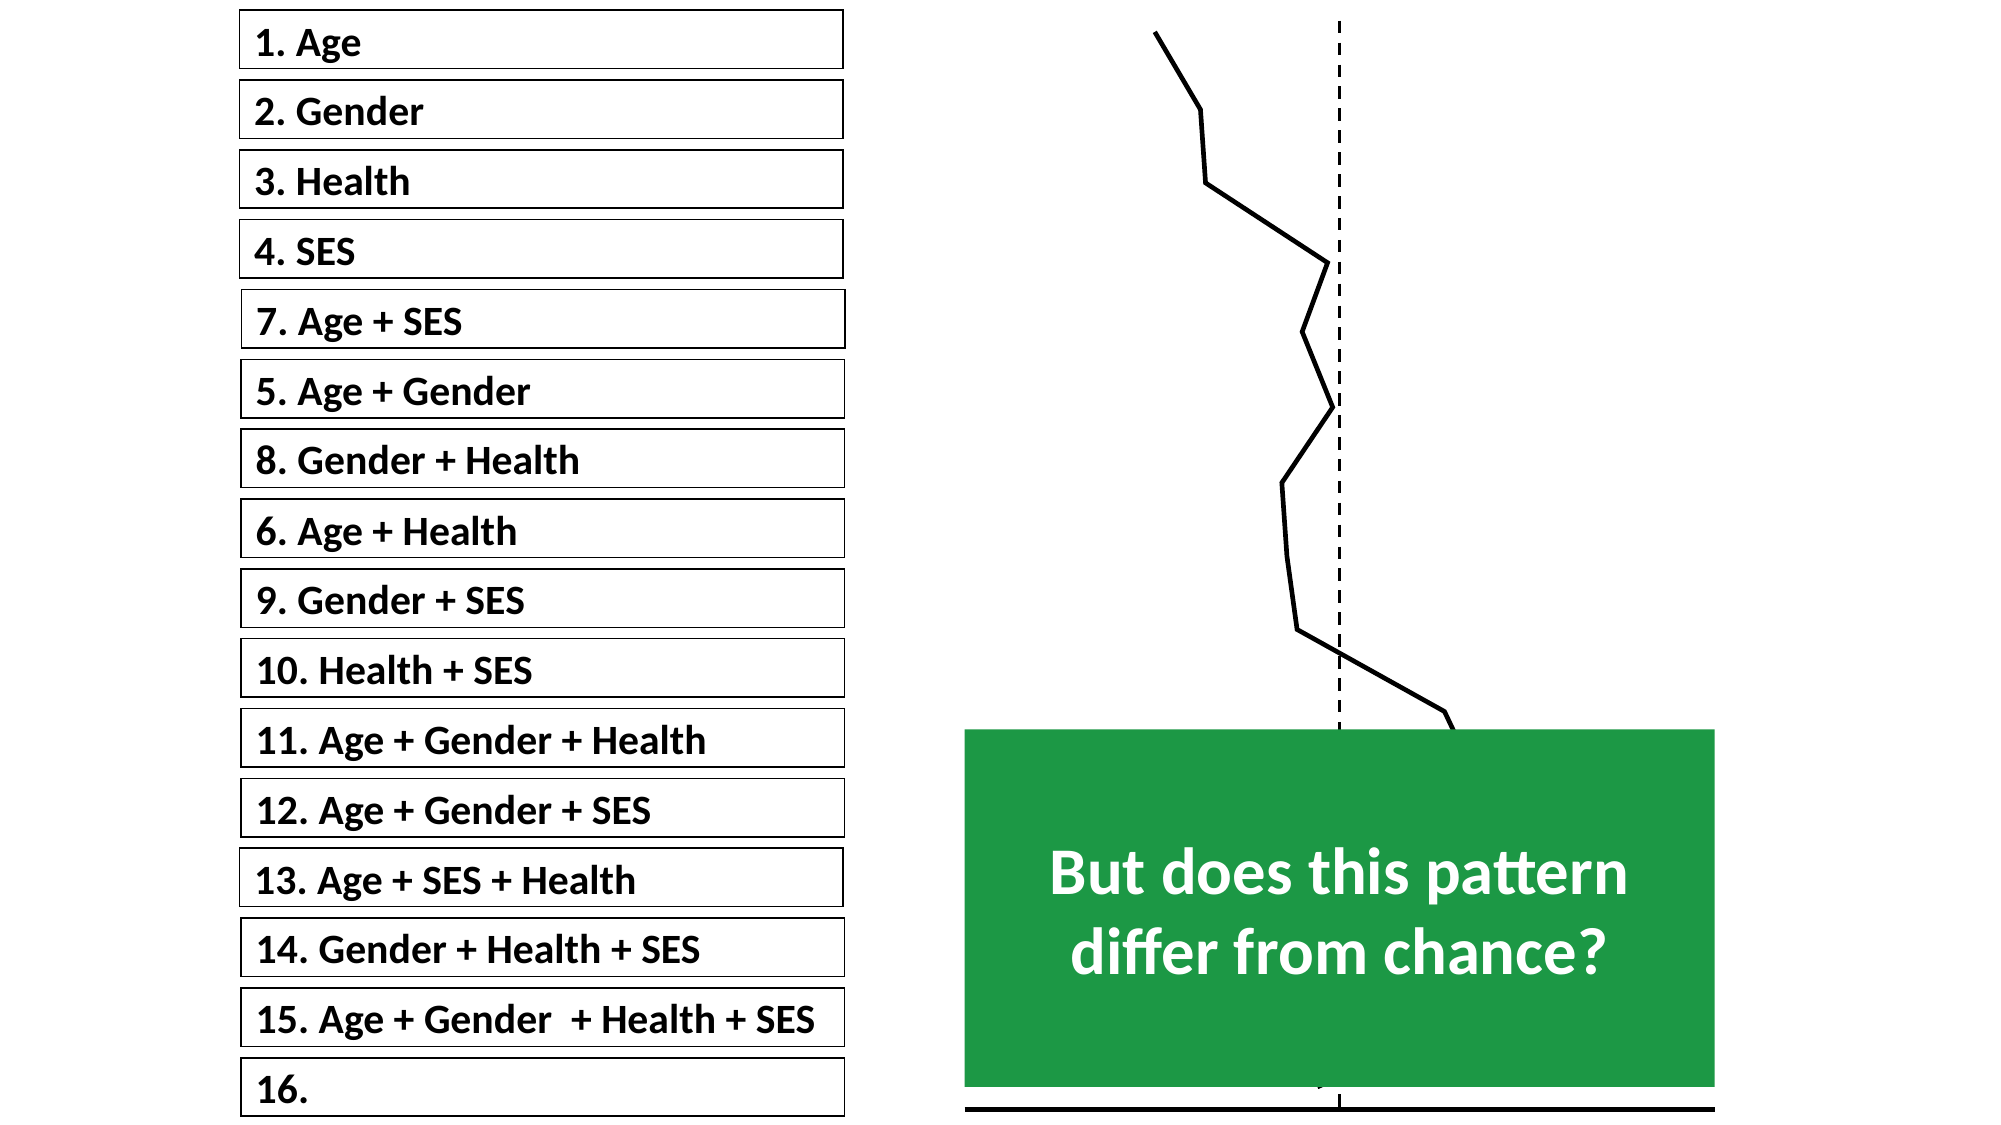

1. Age

2. Gender
3. Health
4. SES
7. Age + SES
5. Age + Gender
8. Gender + Health
6. Age + Health
9. Gender + SES
10. Health + SES
11. Age + Gender + Health
But does this pattern differ from chance?
12. Age + Gender + SES
13. Age + SES + Health
14. Gender + Health + SES
15. Age + Gender  + Health + SES
16.